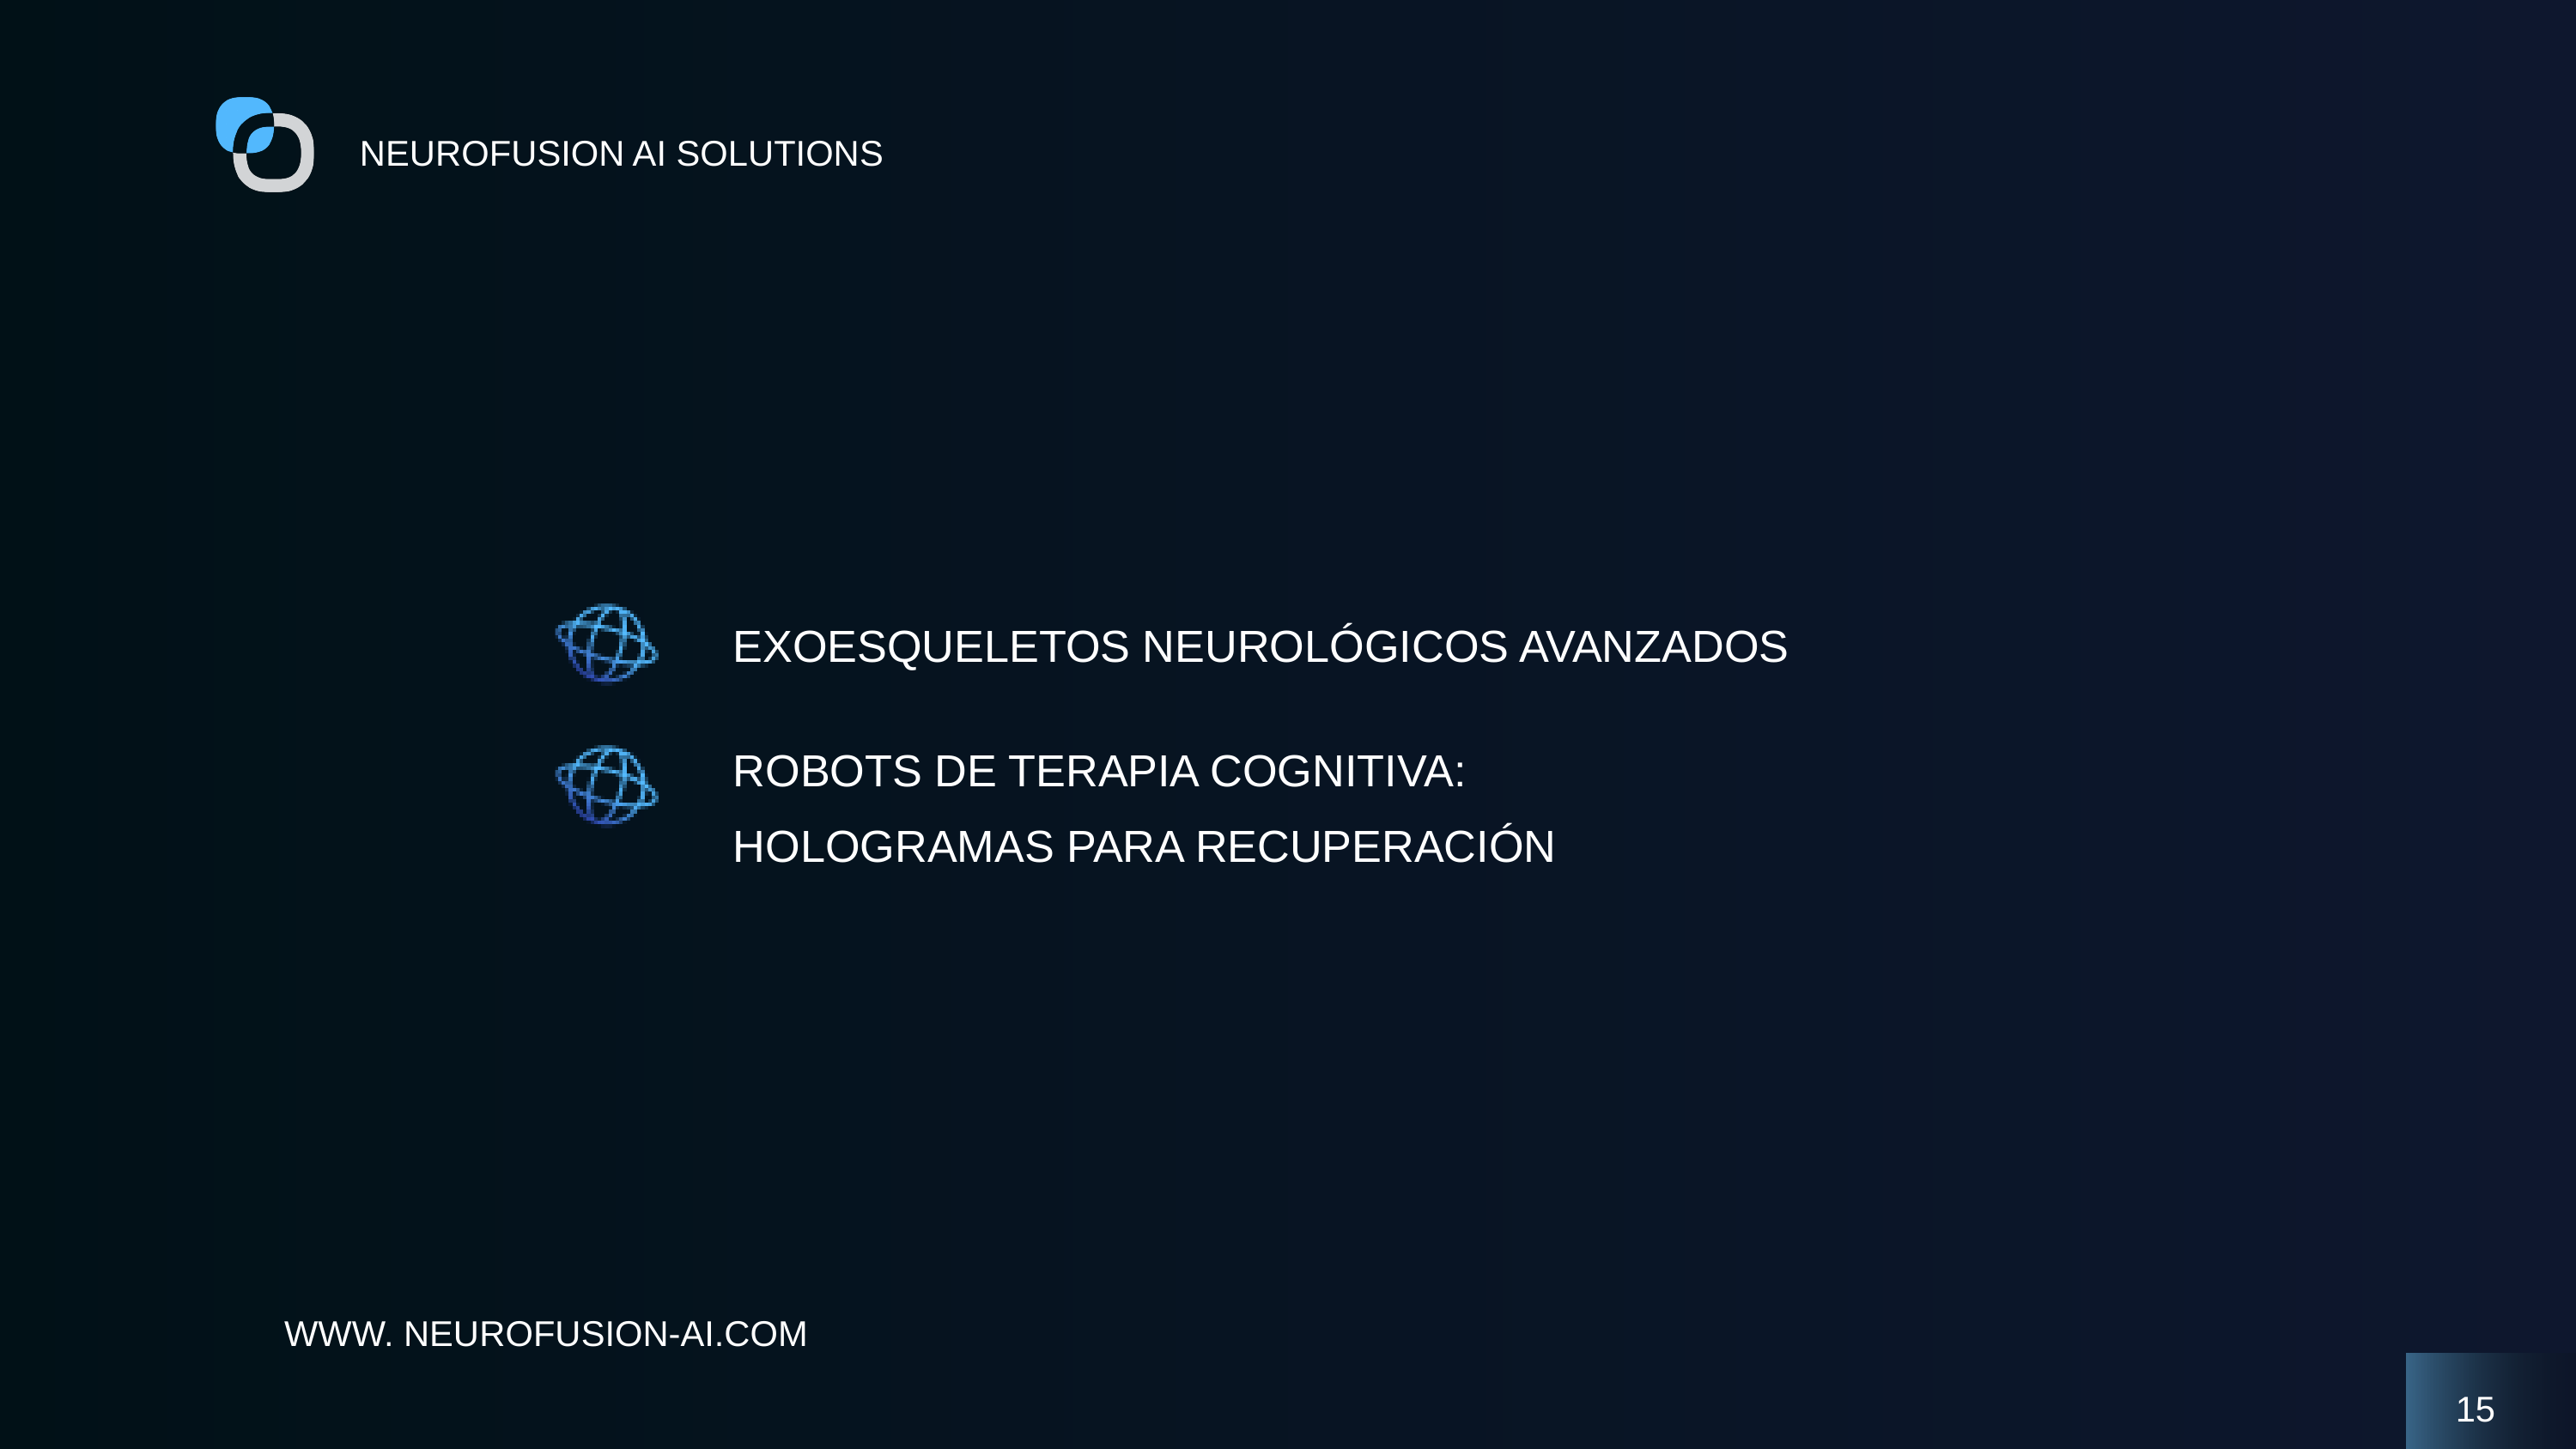

NEUROFUSION AI SOLUTIONS
EXOESQUELETOS NEUROLÓGICOS AVANZADOS

ROBOTS DE TERAPIA COGNITIVA:
HOLOGRAMAS PARA RECUPERACIÓN

WWW. NEUROFUSION-AI.COM

15